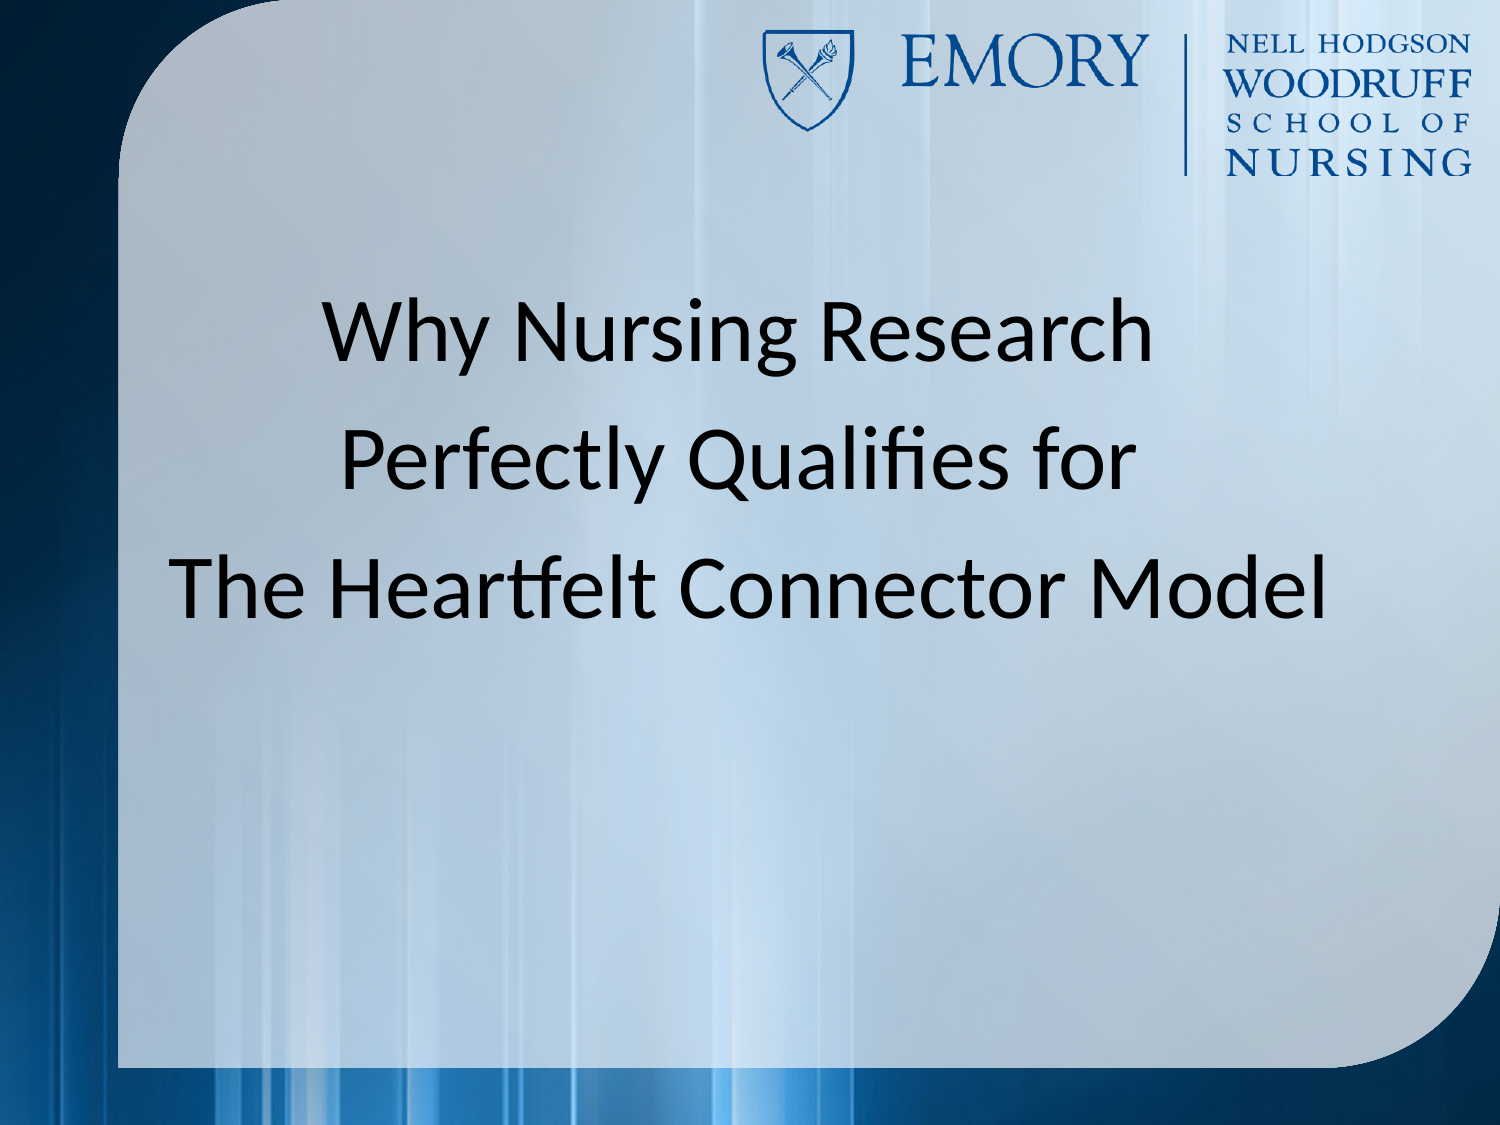

#
Why Nursing Research
Perfectly Qualifies for
The Heartfelt Connector Model